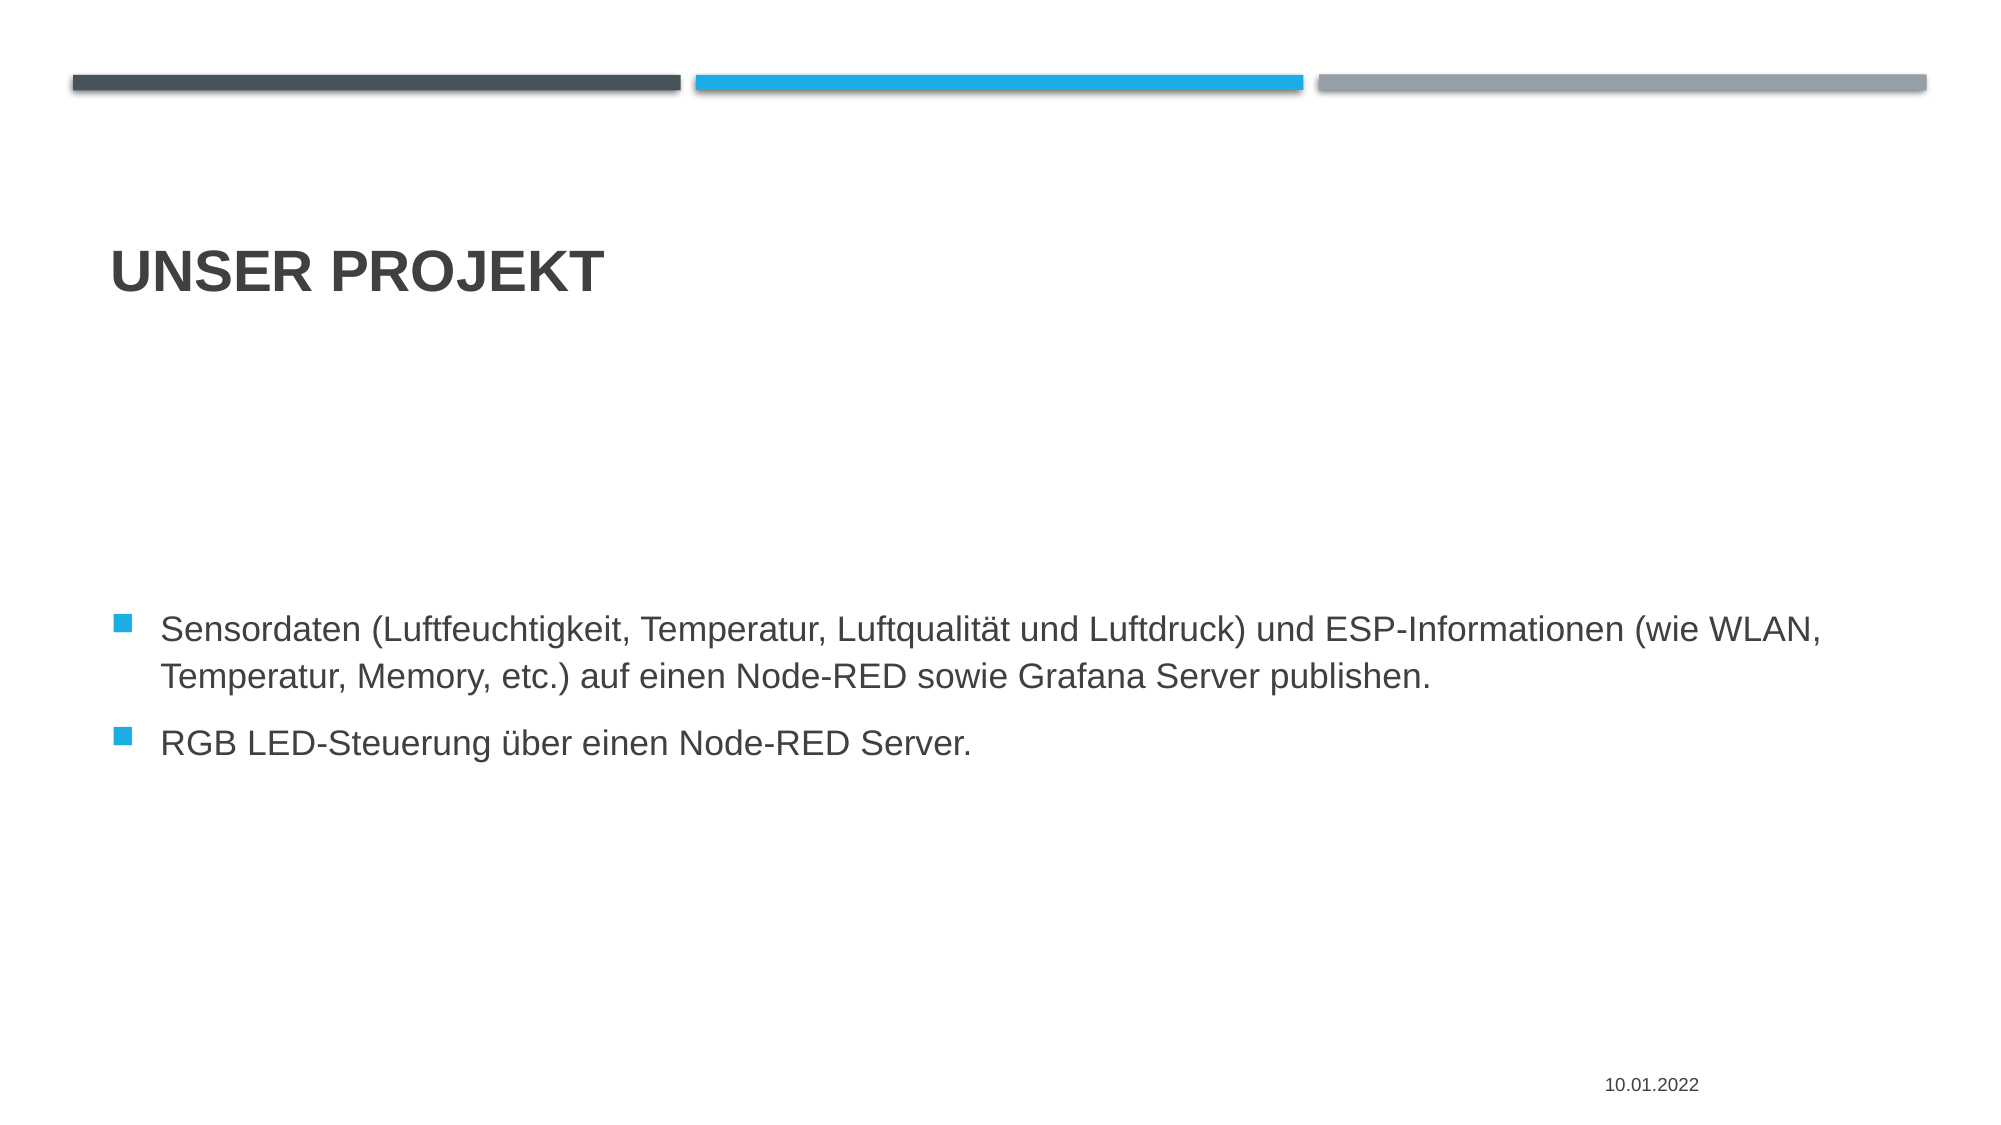

# Unser Projekt
Sensordaten (Luftfeuchtigkeit, Temperatur, Luftqualität und Luftdruck) und ESP-Informationen (wie WLAN, Temperatur, Memory, etc.) auf einen Node-RED sowie Grafana Server publishen.
RGB LED-Steuerung über einen Node-RED Server.
10.01.2022